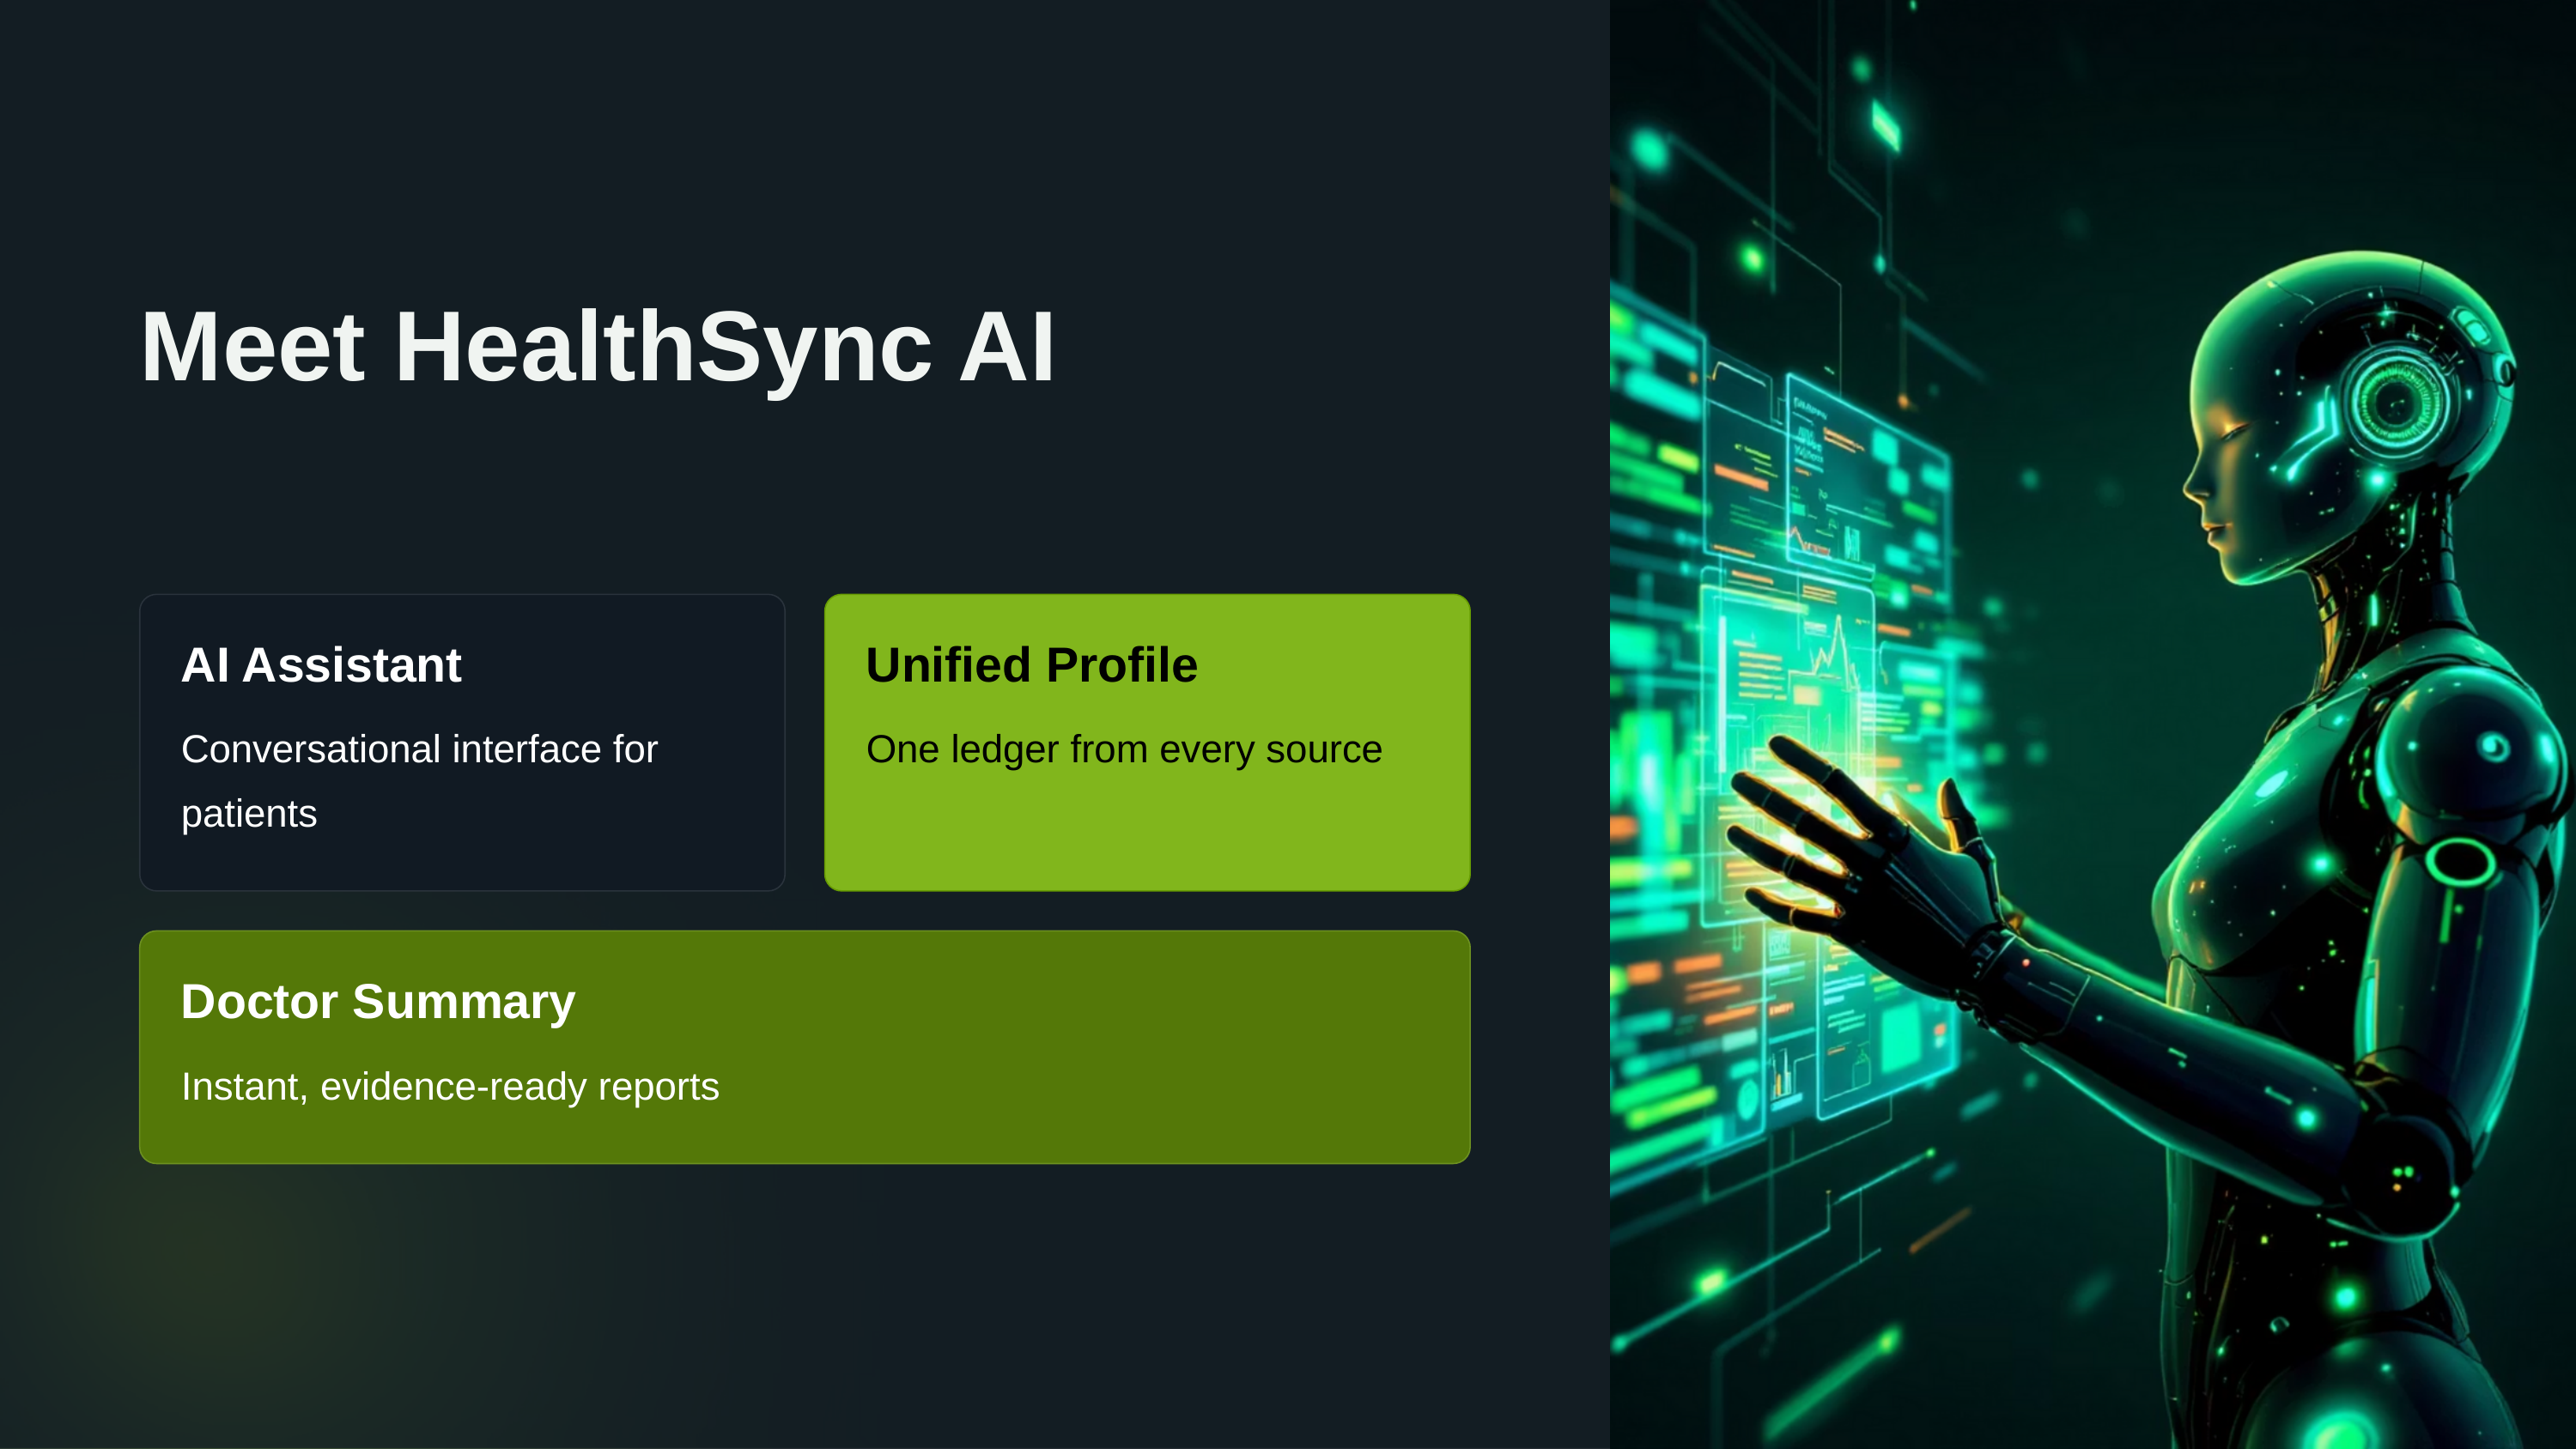

Meet HealthSync AI

AI Assistant
Unified Profile
Conversational interface for patients
One ledger from every source

Doctor Summary
Instant, evidence-ready reports